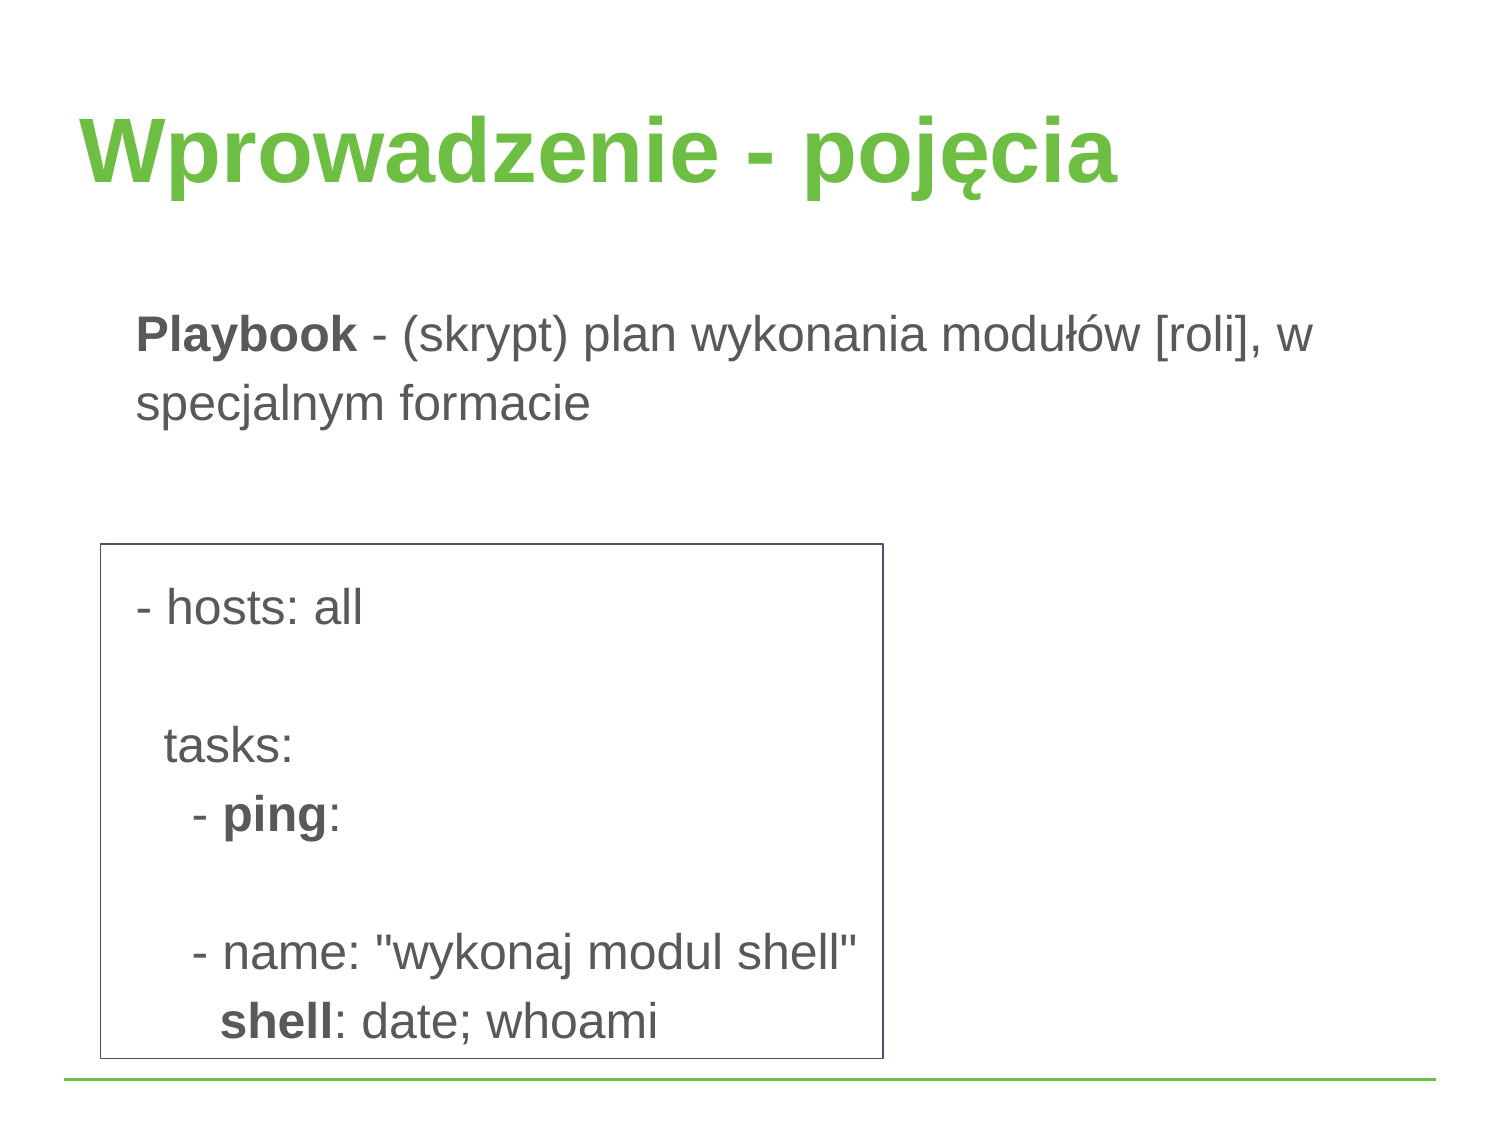

Wprowadzenie - pojęcia
Playbook - (skrypt) plan wykonania modułów [roli], w specjalnym formacie

- hosts: all

  tasks:
    - ping:

    - name: "wykonaj modul shell"
      shell: date; whoami